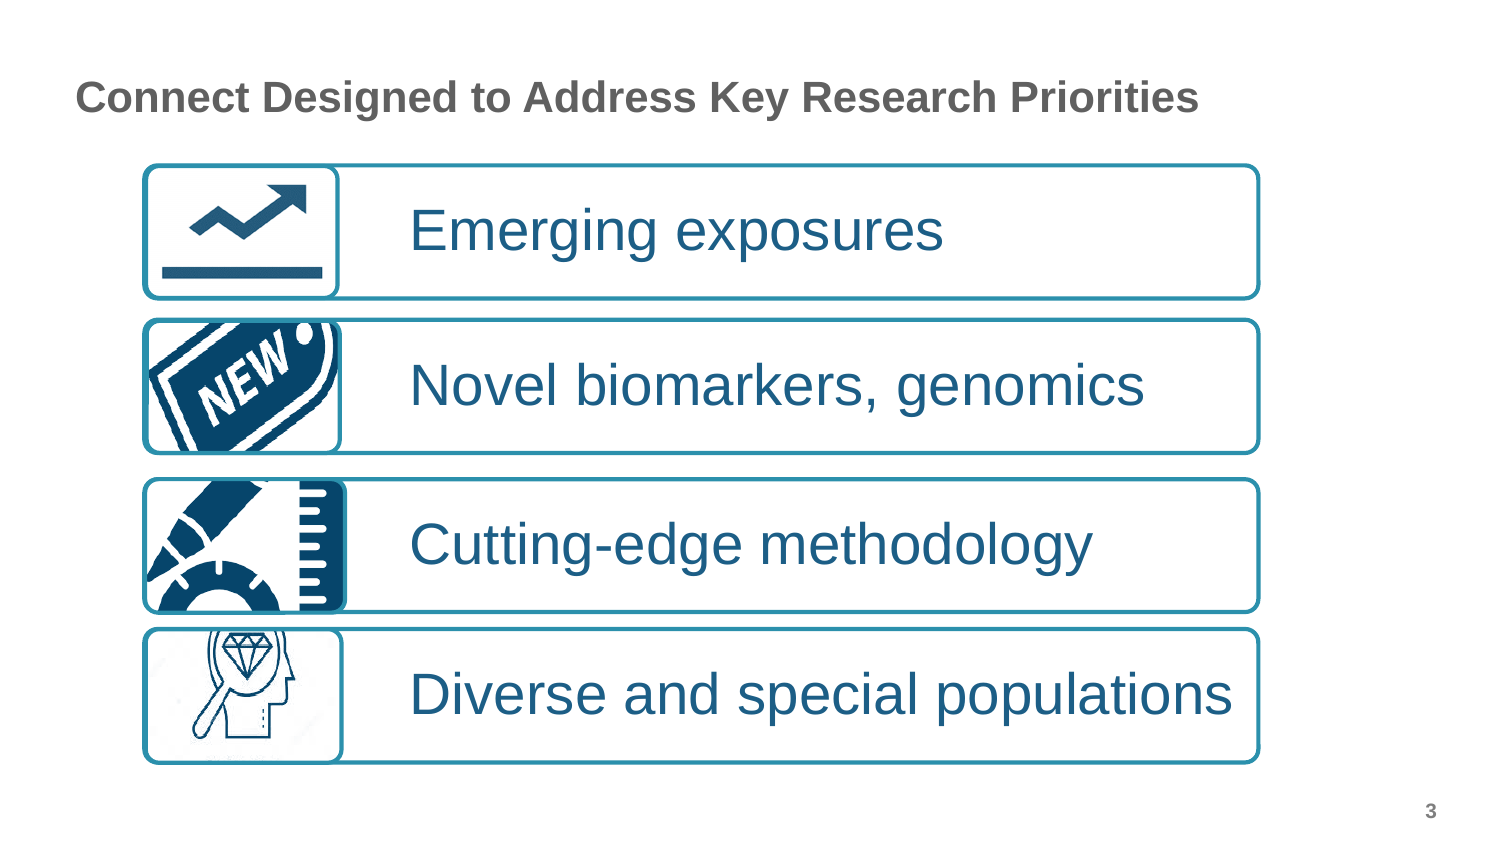

# Connect Designed to Address Key Research Priorities
Emerging exposures
Novel biomarkers, genomics
Cutting-edge methodology
Diverse and special populations